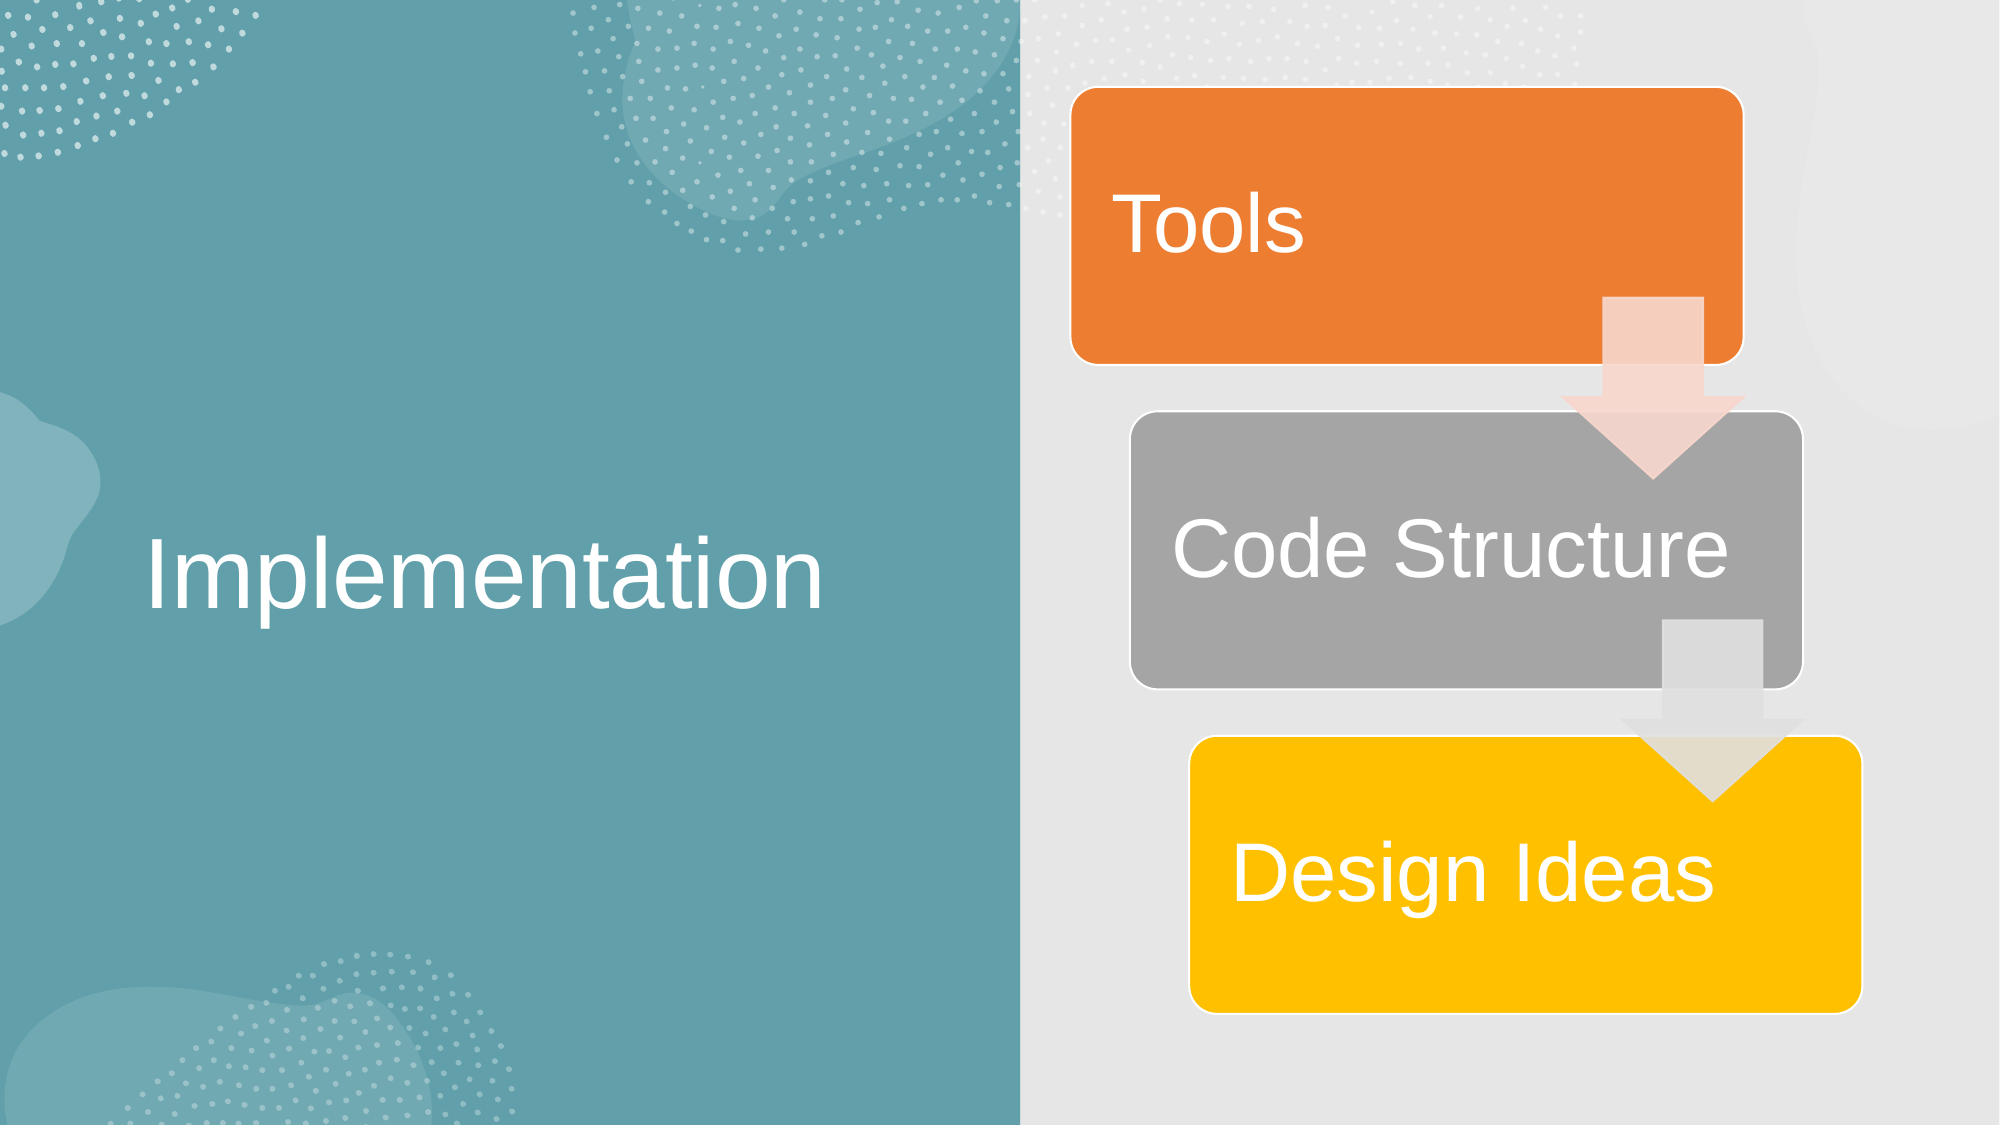

Tools
Code Structure
Design Ideas

# Implementation